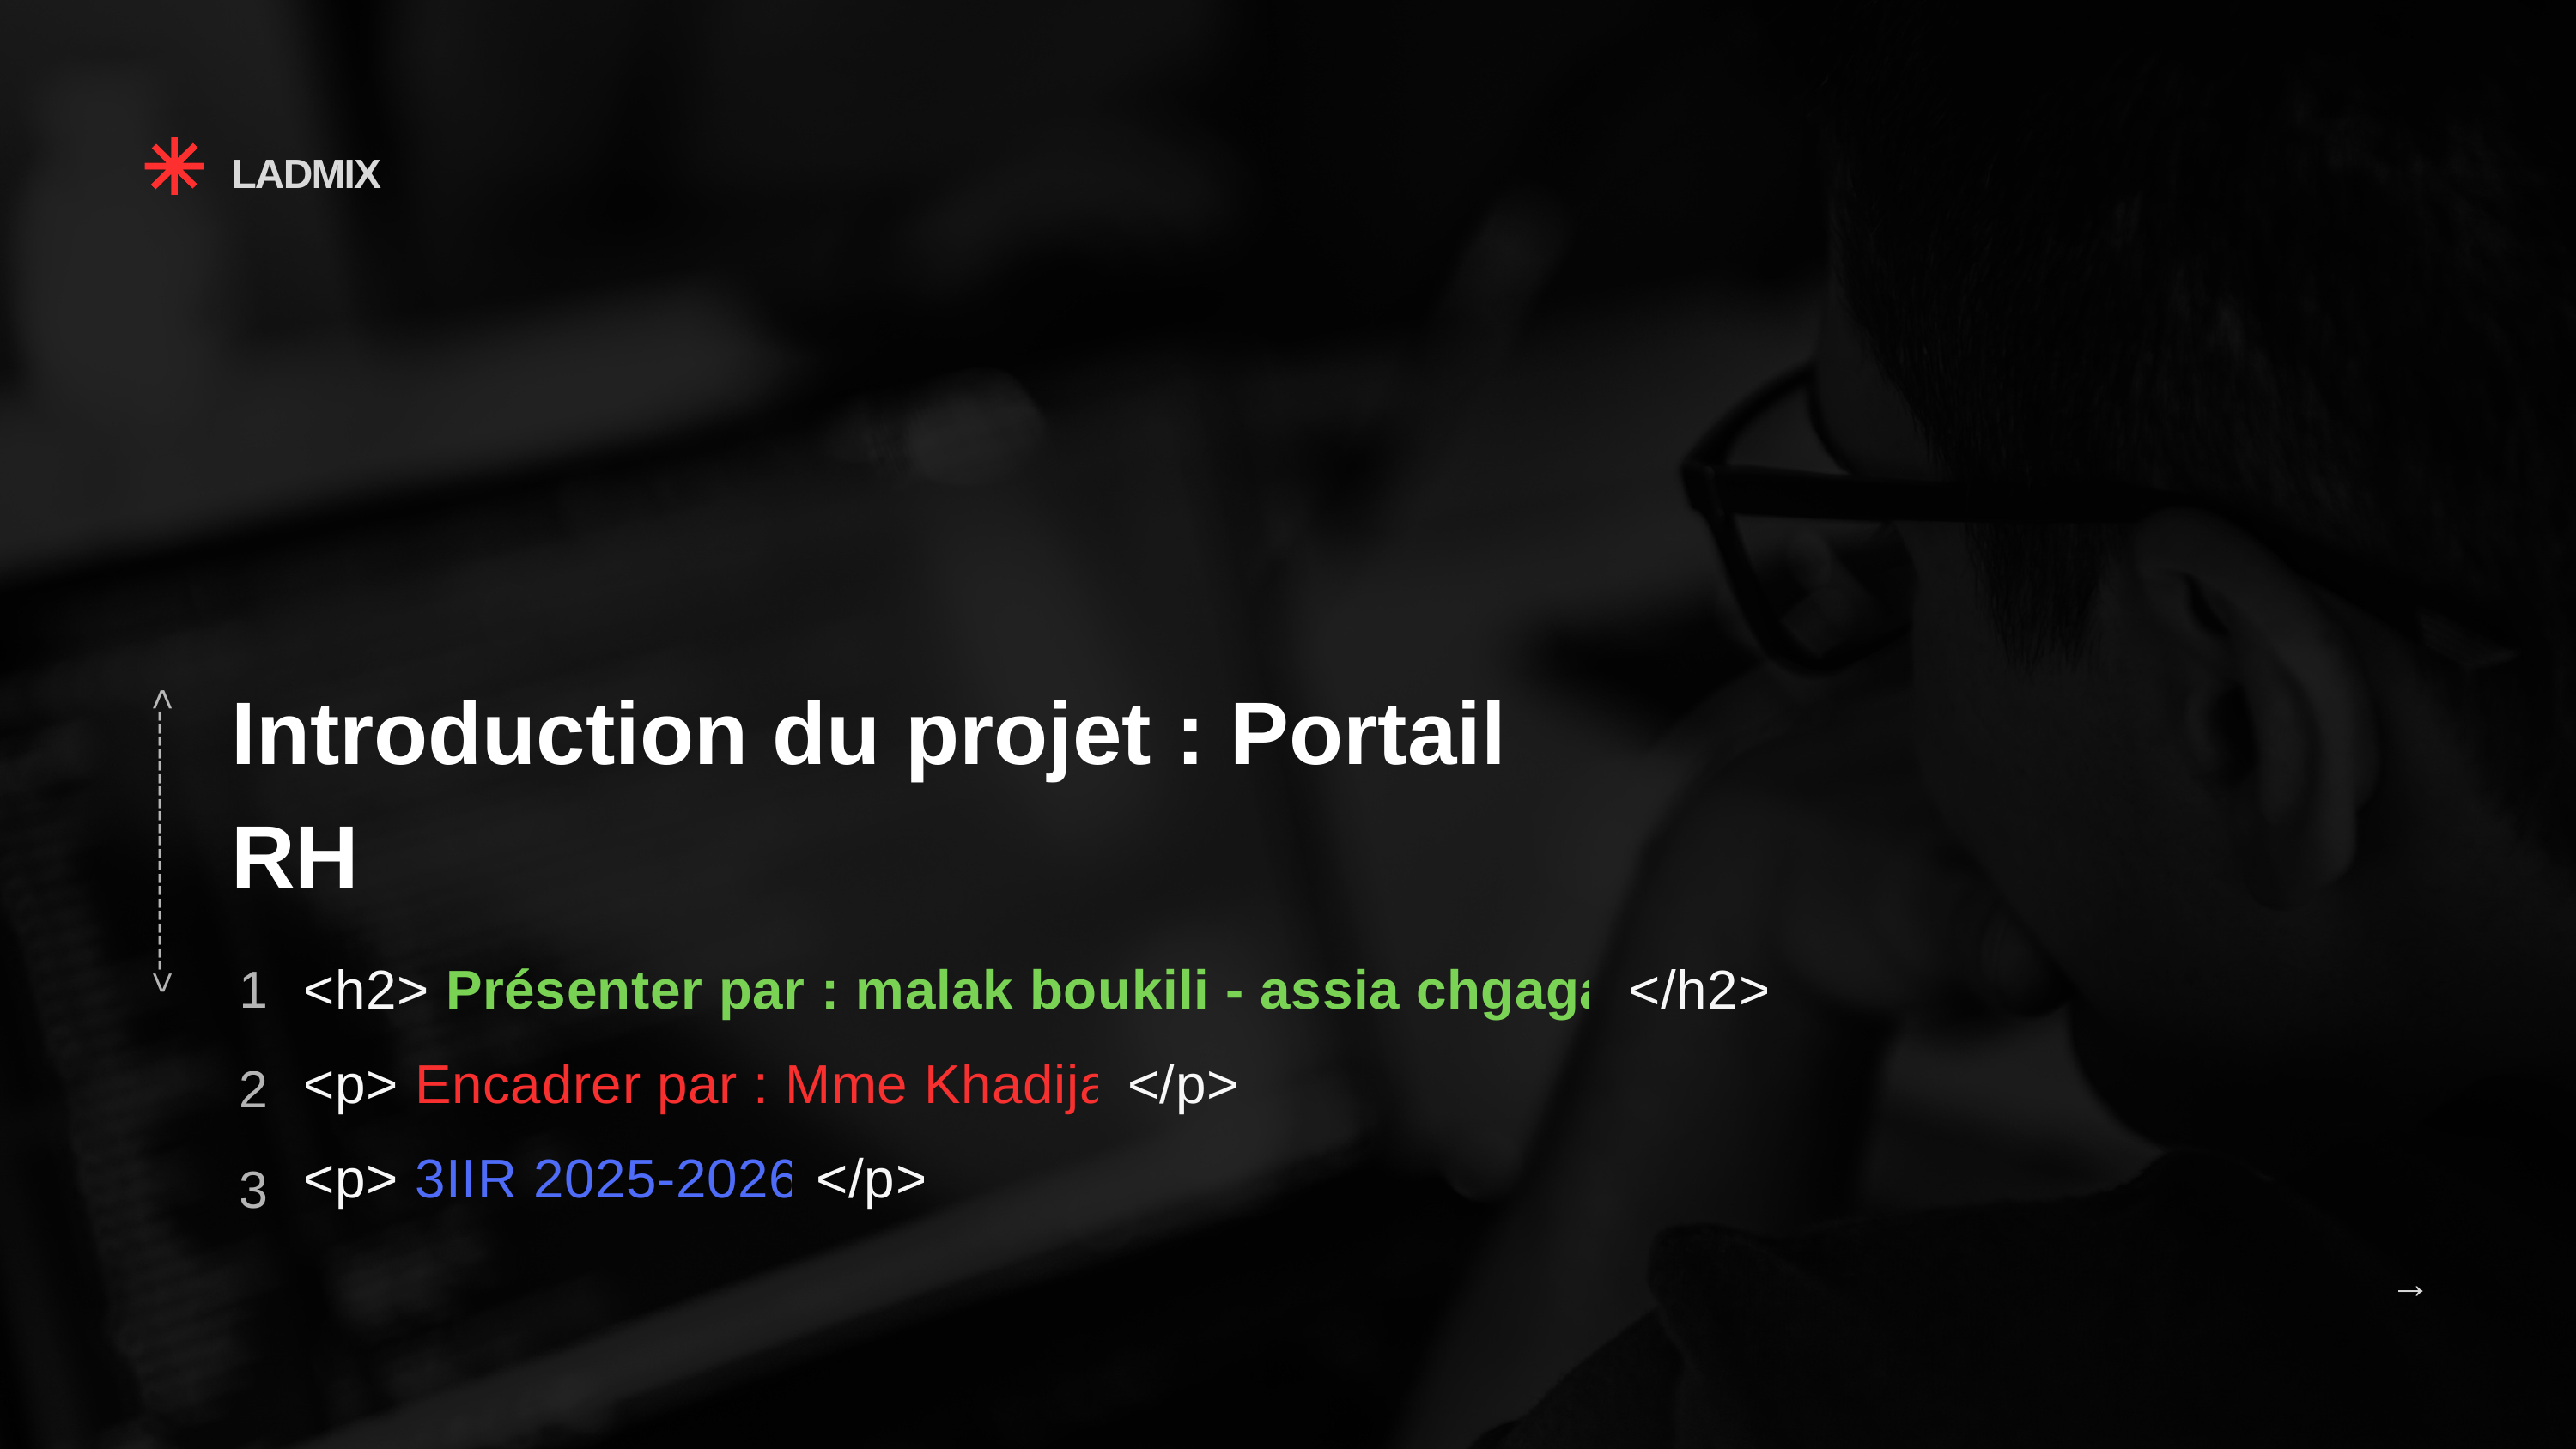

LADMIX
Introduction du projet : Portail RH
1
2
3

<h2> Présenter par : malak boukili - assia chgaga </h2>
<p> Encadrer par : Mme Khadija </p>
<p> 3IIR 2025-2026 </p>
<--------------------->
→